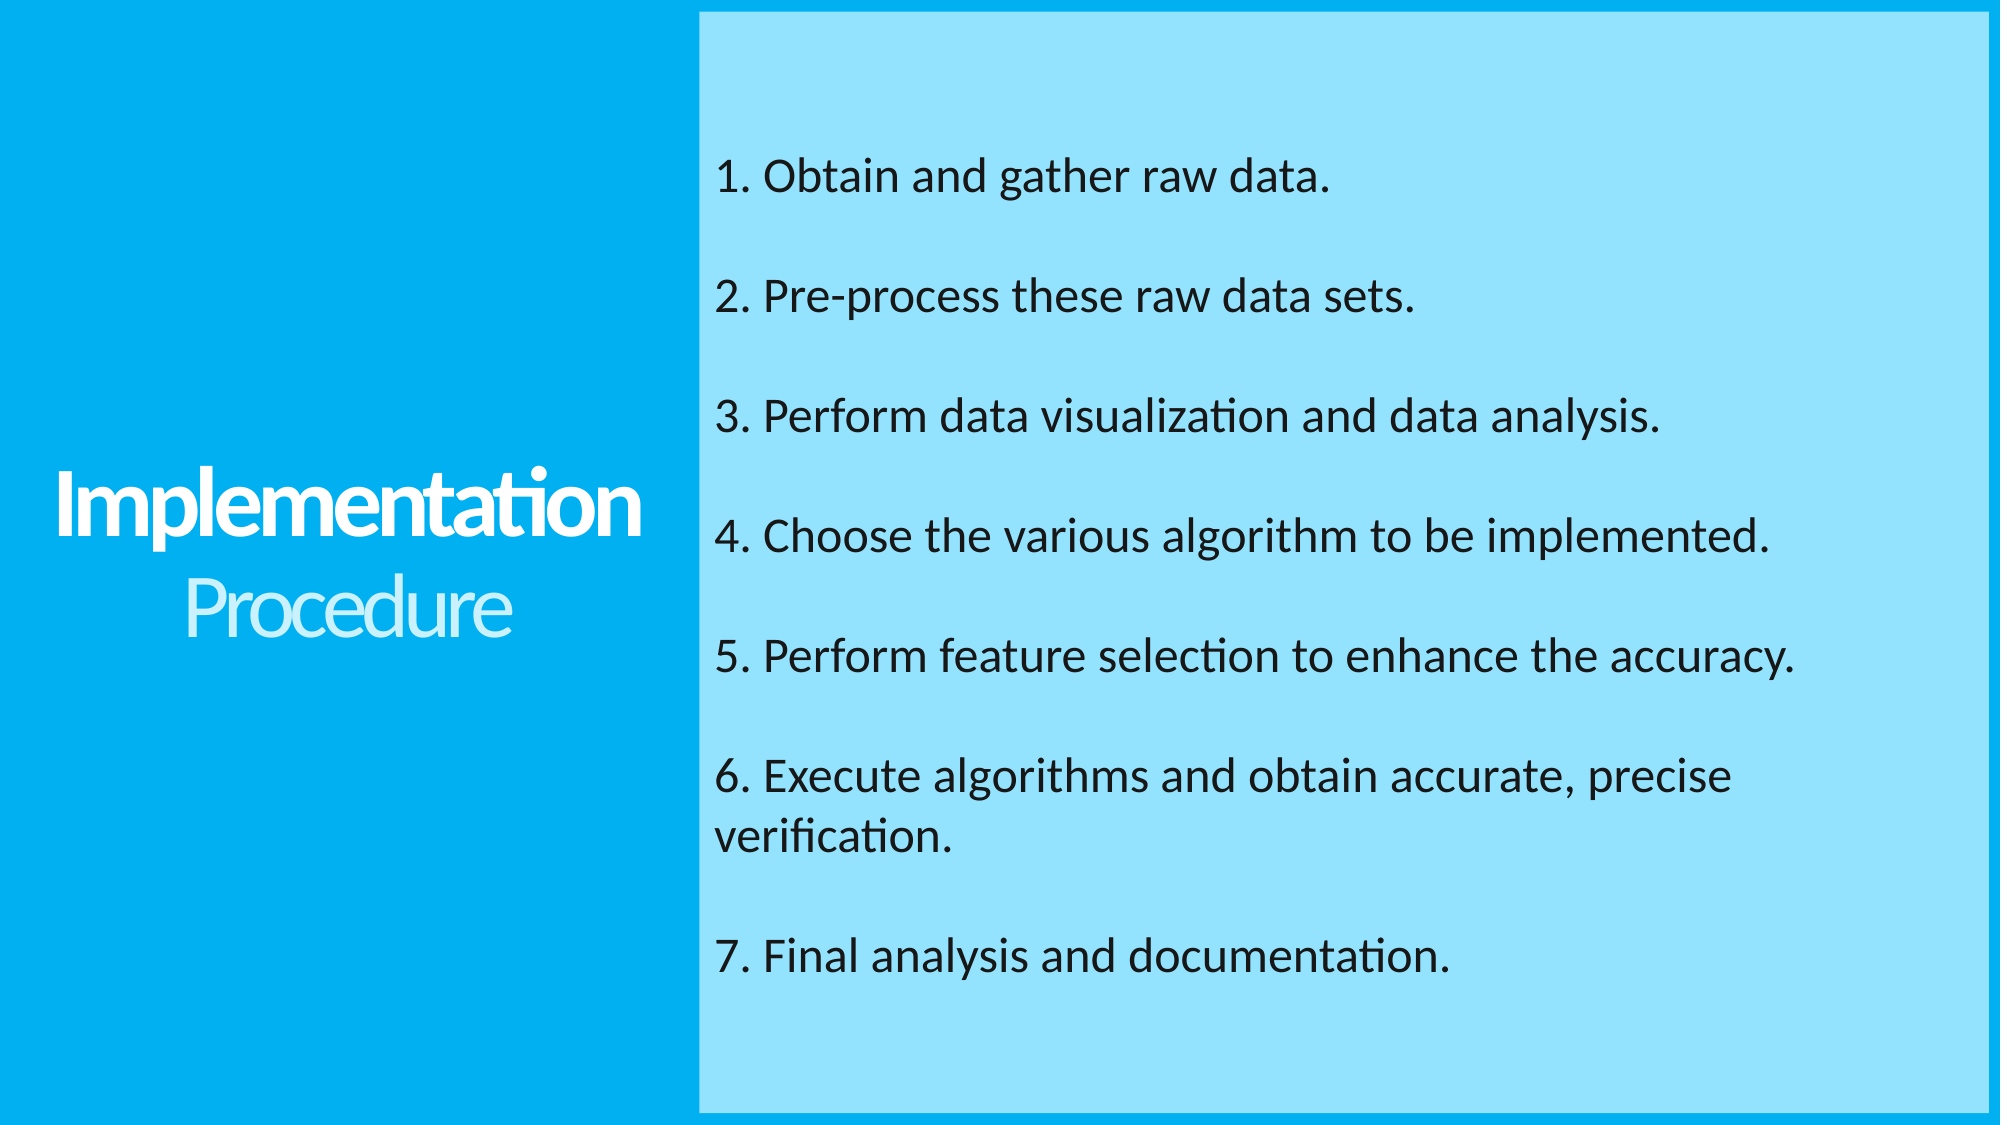

1. Obtain and gather raw data.

2. Pre-process these raw data sets.

3. Perform data visualization and data analysis.

4. Choose the various algorithm to be implemented.

5. Perform feature selection to enhance the accuracy.

6. Execute algorithms and obtain accurate, precise verification.

7. Final analysis and documentation.

# Implementation Procedure